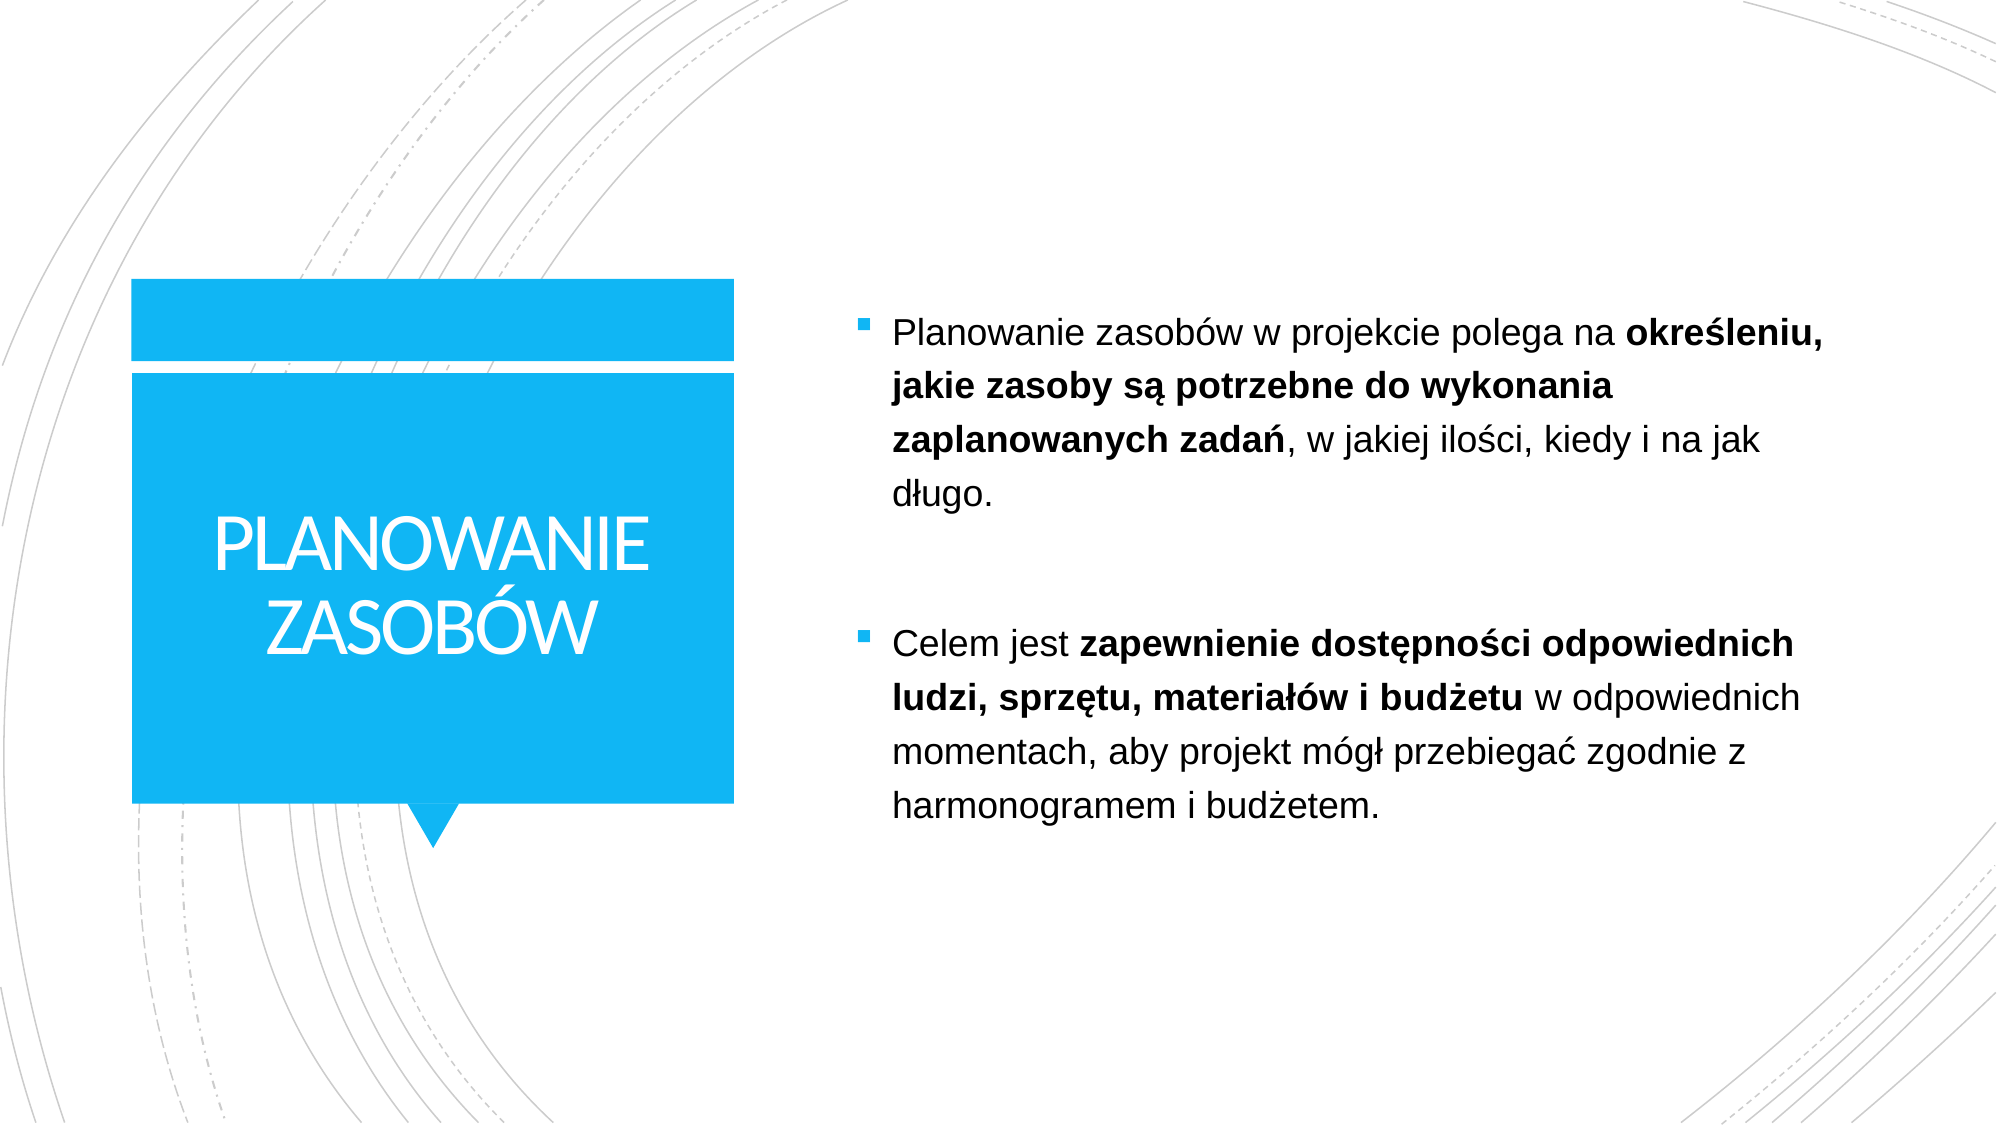

Planowanie zasobów w projekcie polega na określeniu, jakie zasoby są potrzebne do wykonania zaplanowanych zadań, w jakiej ilości, kiedy i na jak długo.

Celem jest zapewnienie dostępności odpowiednich ludzi, sprzętu, materiałów i budżetu w odpowiednich momentach, aby projekt mógł przebiegać zgodnie z harmonogramem i budżetem.
# PLANOWANIE ZASOBÓW